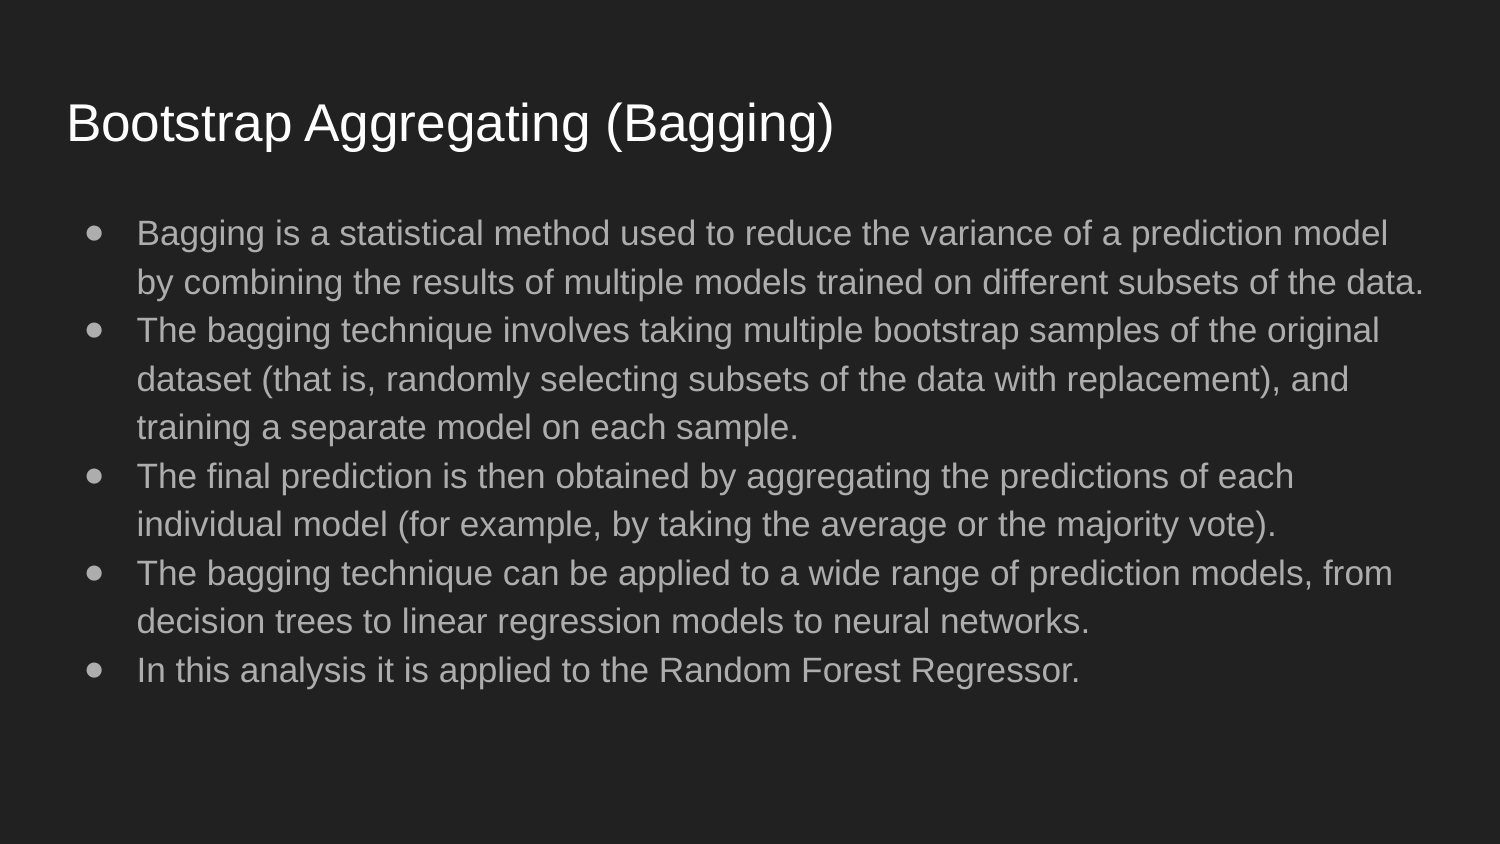

# Bootstrap Aggregating (Bagging)
Bagging is a statistical method used to reduce the variance of a prediction model by combining the results of multiple models trained on different subsets of the data.
The bagging technique involves taking multiple bootstrap samples of the original dataset (that is, randomly selecting subsets of the data with replacement), and training a separate model on each sample.
The final prediction is then obtained by aggregating the predictions of each individual model (for example, by taking the average or the majority vote).
The bagging technique can be applied to a wide range of prediction models, from decision trees to linear regression models to neural networks.
In this analysis it is applied to the Random Forest Regressor.